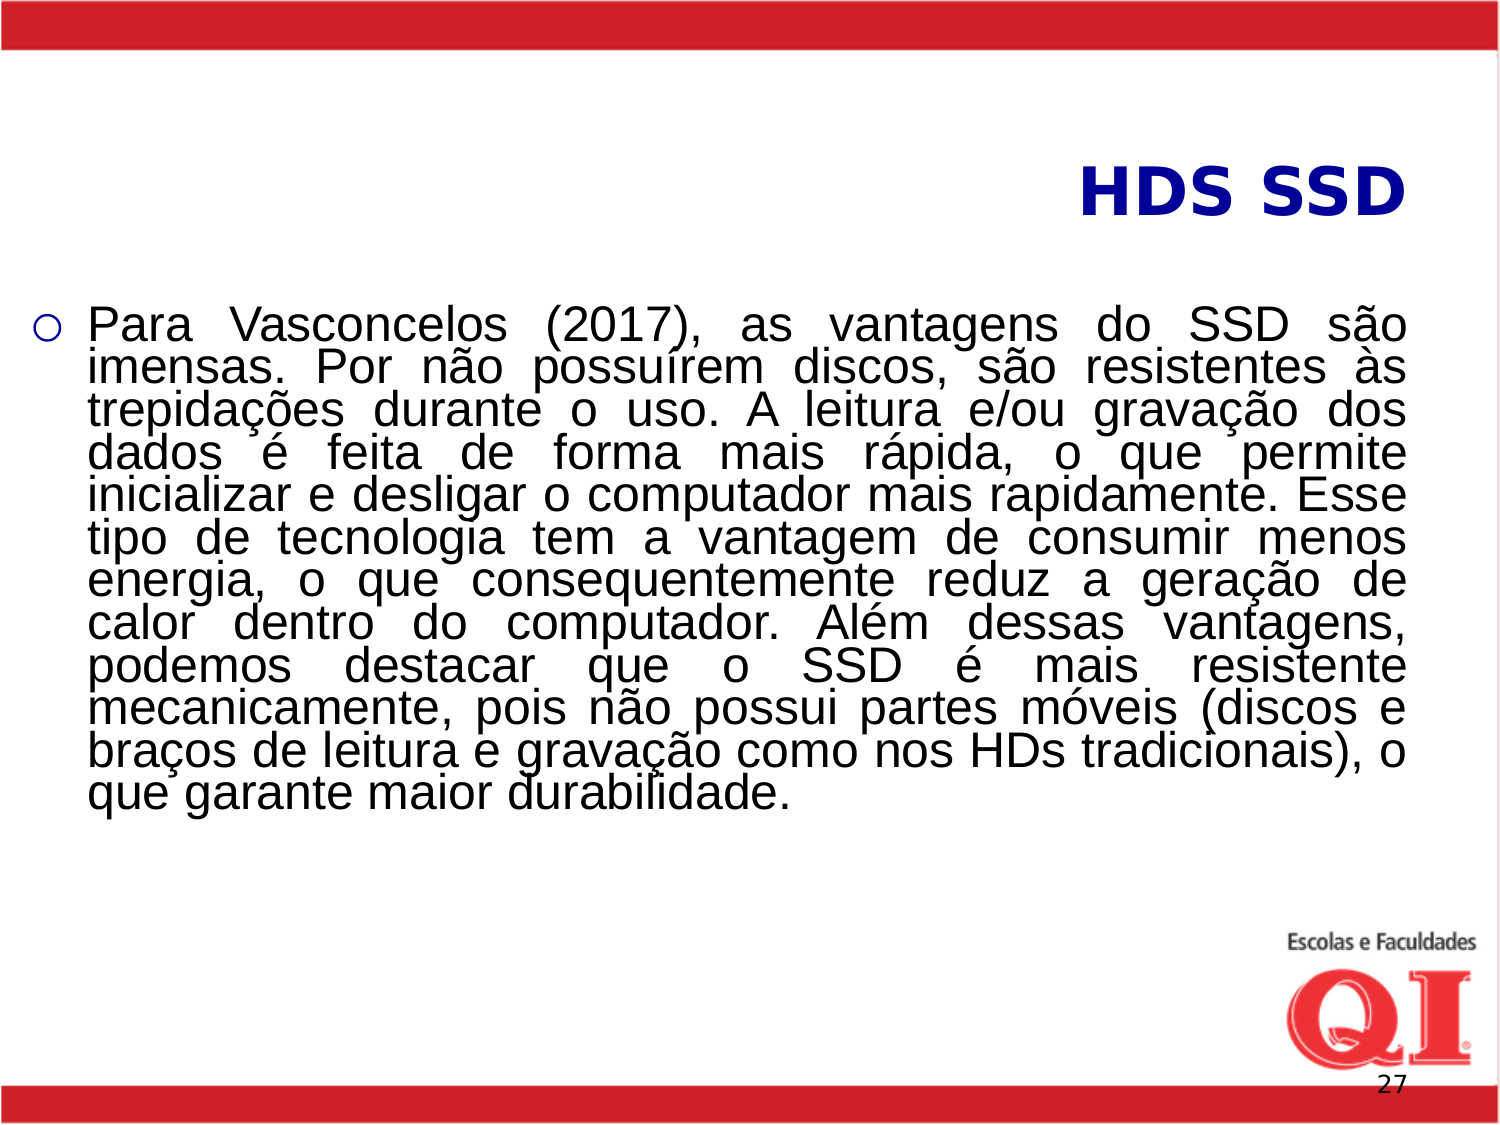

# HDS SSD
Para Vasconcelos (2017), as vantagens do SSD são imensas. Por não possuírem discos, são resistentes às trepidações durante o uso. A leitura e/ou gravação dos dados é feita de forma mais rápida, o que permite inicializar e desligar o computador mais rapidamente. Esse tipo de tecnologia tem a vantagem de consumir menos energia, o que consequentemente reduz a geração de calor dentro do computador. Além dessas vantagens, podemos destacar que o SSD é mais resistente mecanicamente, pois não possui partes móveis (discos e braços de leitura e gravação como nos HDs tradicionais), o que garante maior durabilidade.
27